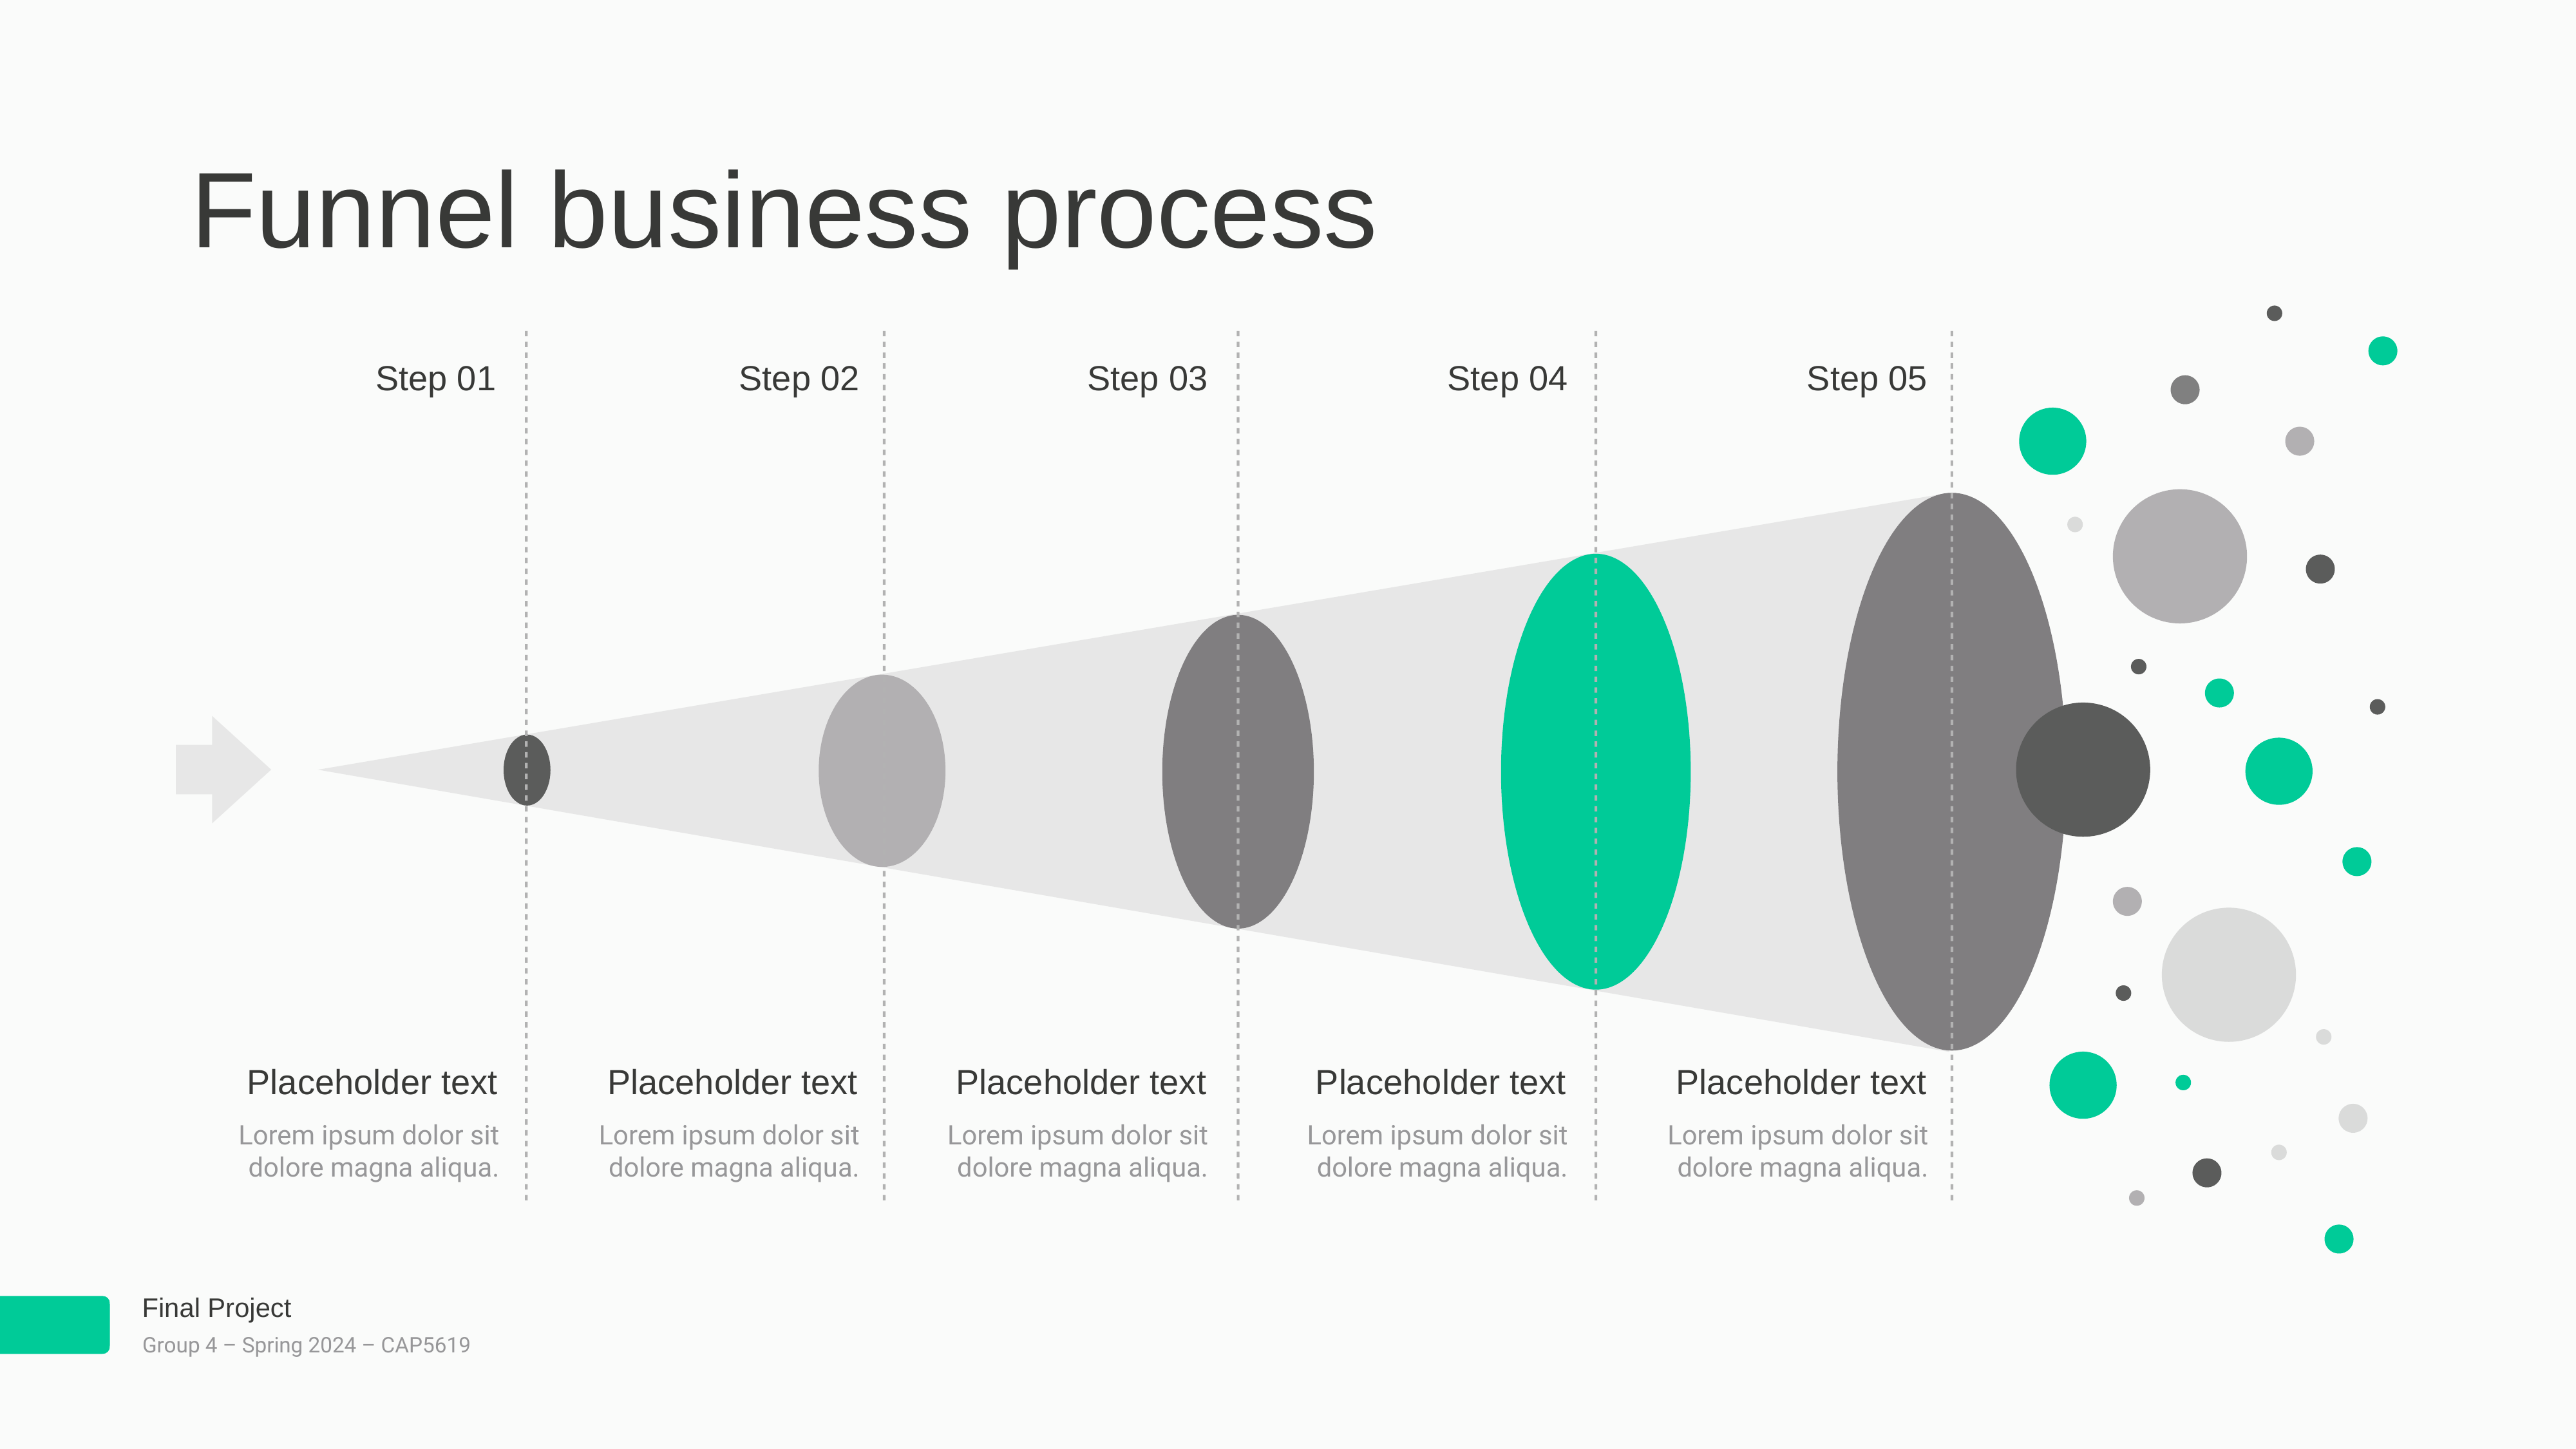

Funnel business process

Step 01
Step 02
Step 03
Step 04
Step 05

Placeholder text
Placeholder text
Placeholder text
Placeholder text
Placeholder text

Lorem ipsum dolor sit dolore magna aliqua.
Lorem ipsum dolor sit dolore magna aliqua.
Lorem ipsum dolor sit dolore magna aliqua.
Lorem ipsum dolor sit dolore magna aliqua.
Lorem ipsum dolor sit dolore magna aliqua.